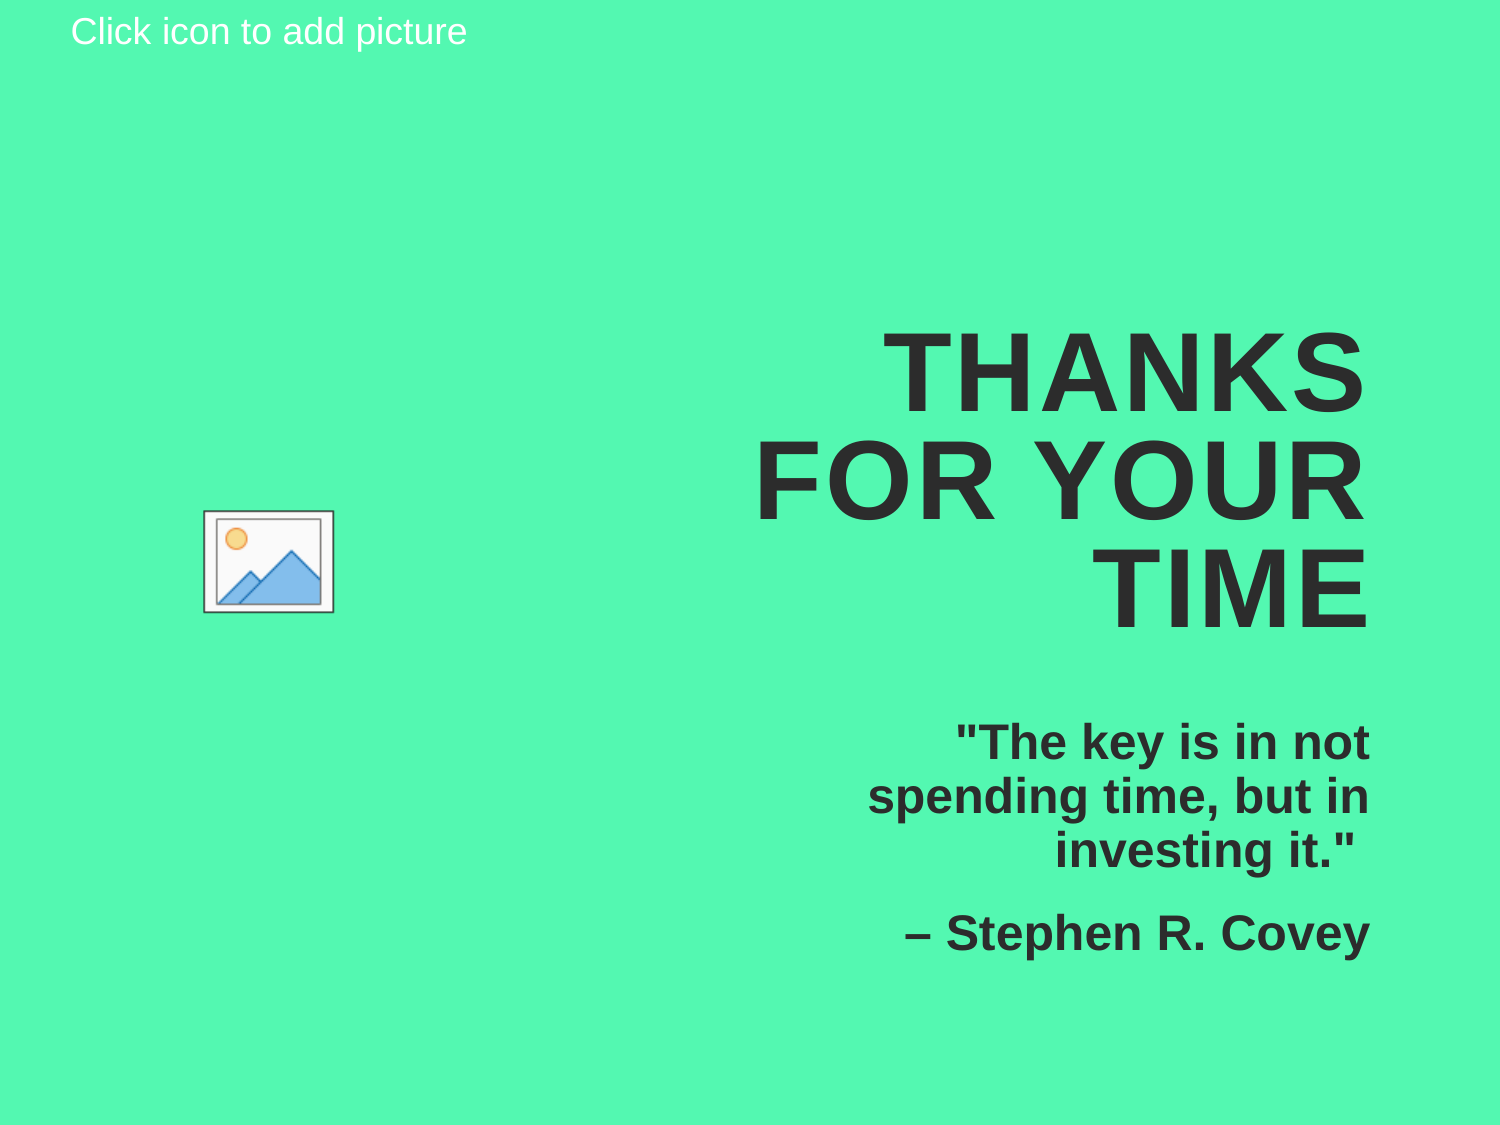

# Thanks for your time

"The key is in not spending time, but in investing it."
– Stephen R. Covey